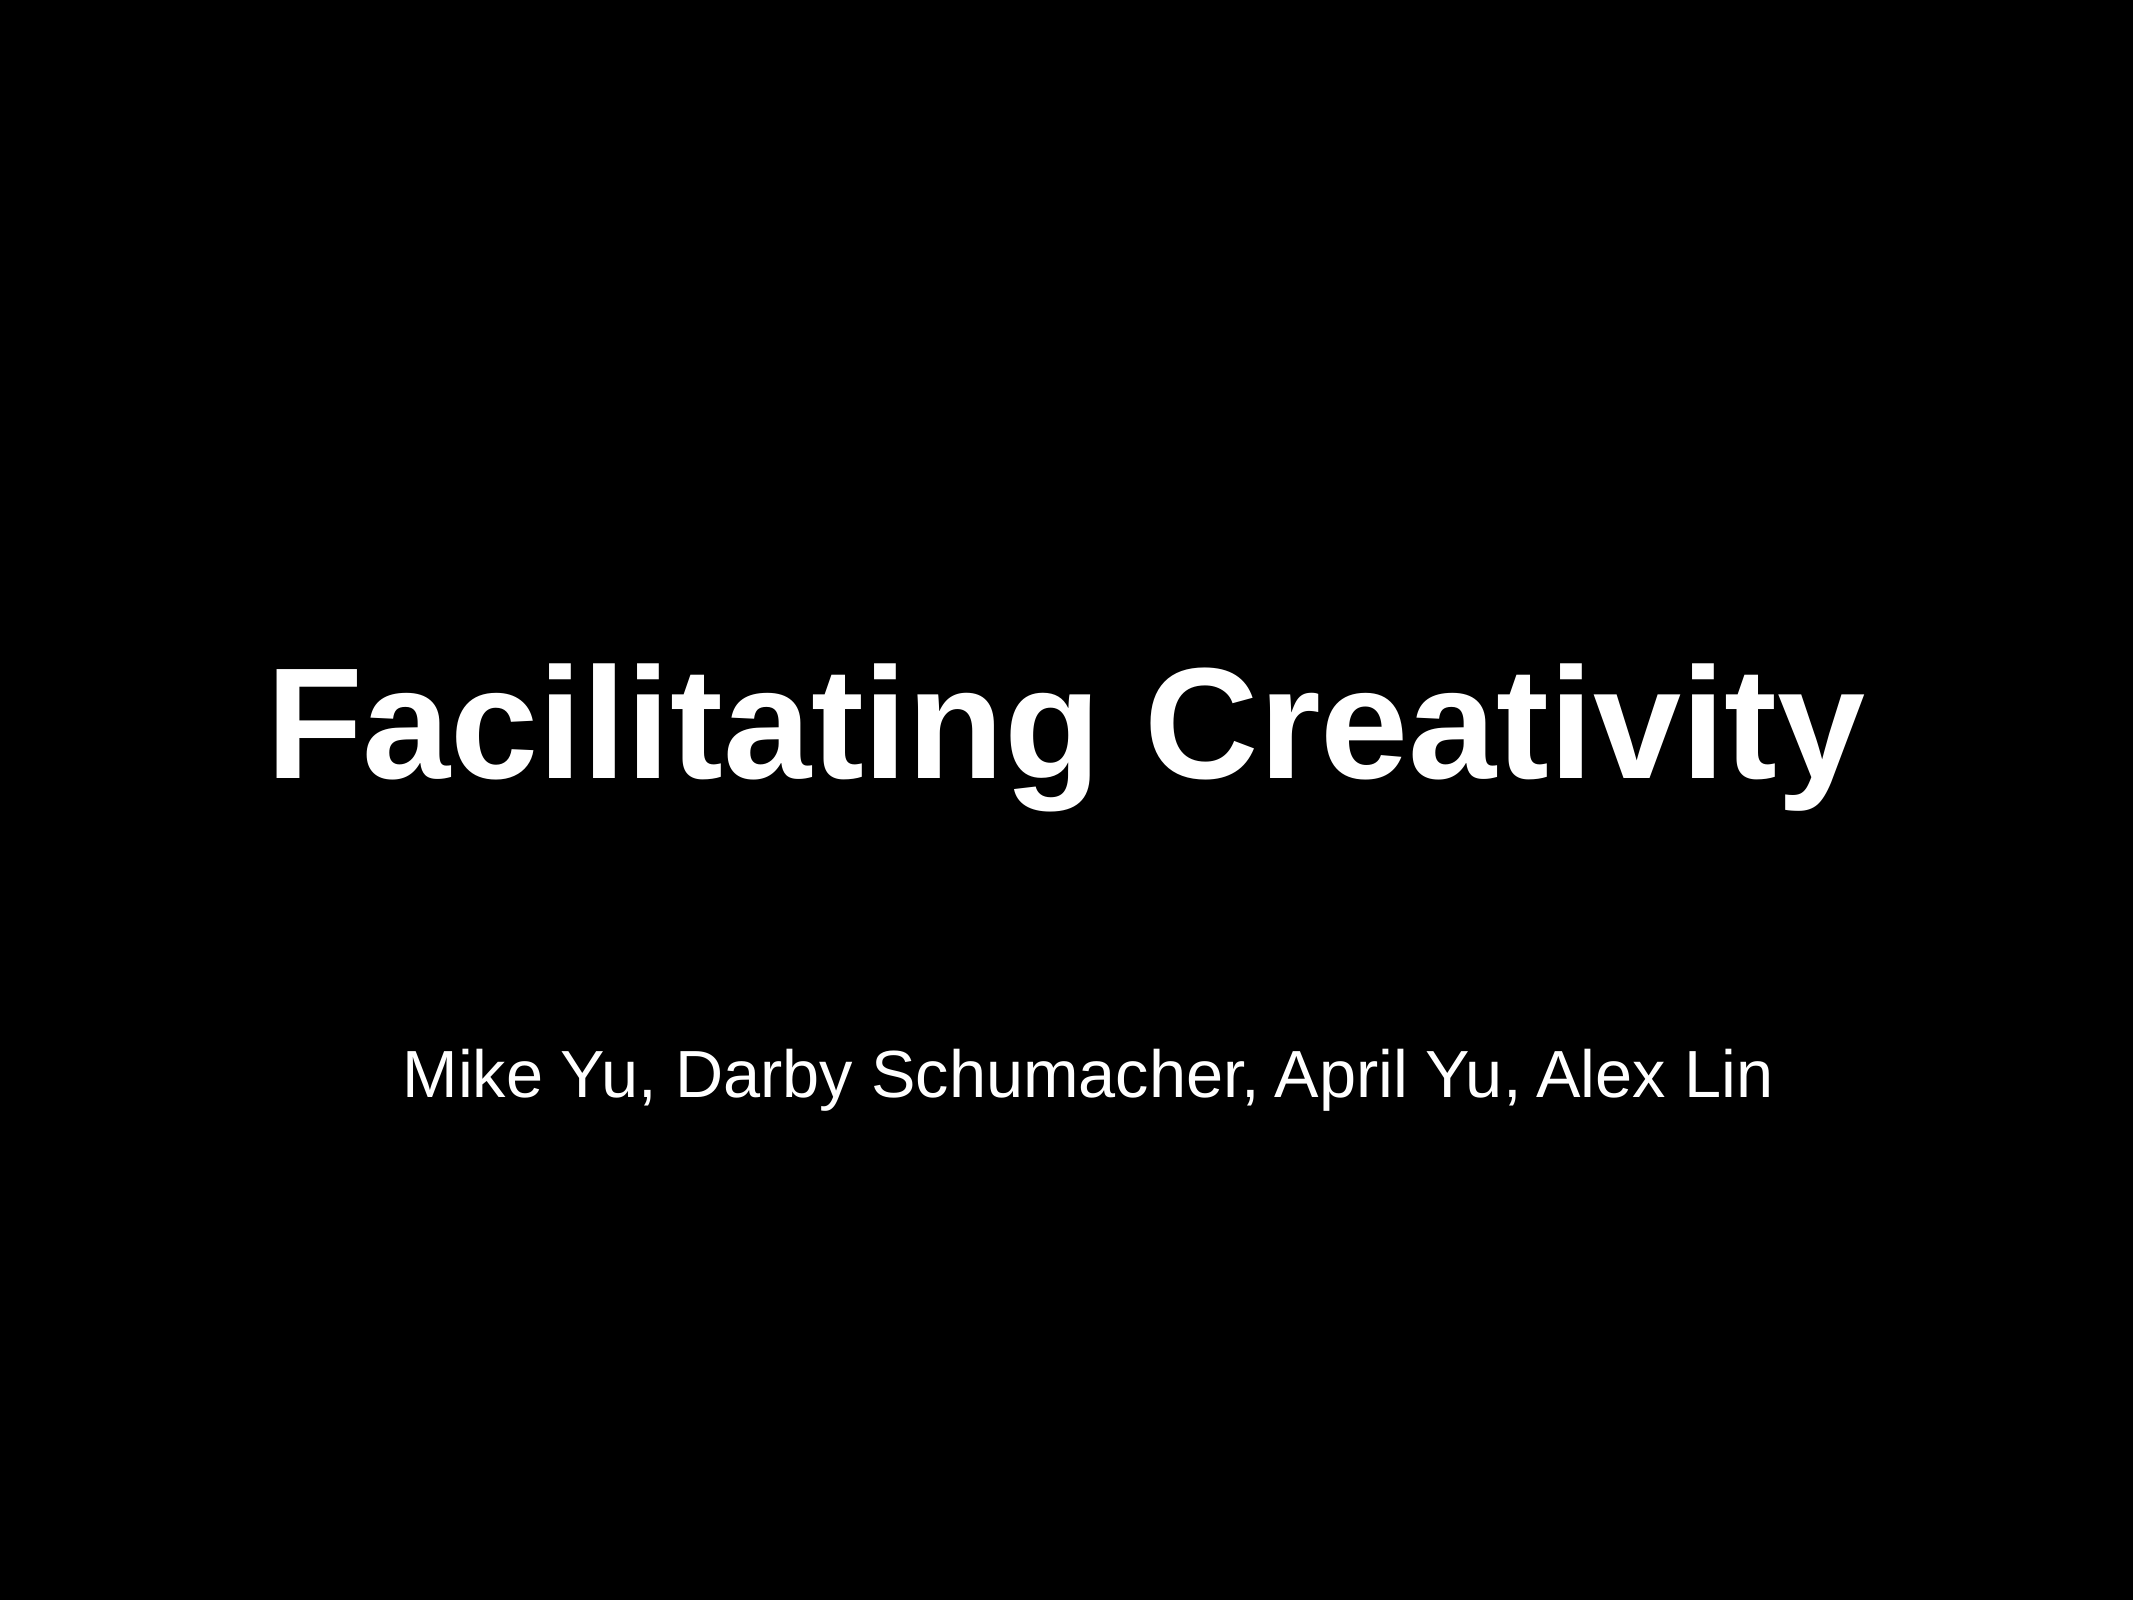

# Facilitating Creativity
Mike Yu, Darby Schumacher, April Yu, Alex Lin